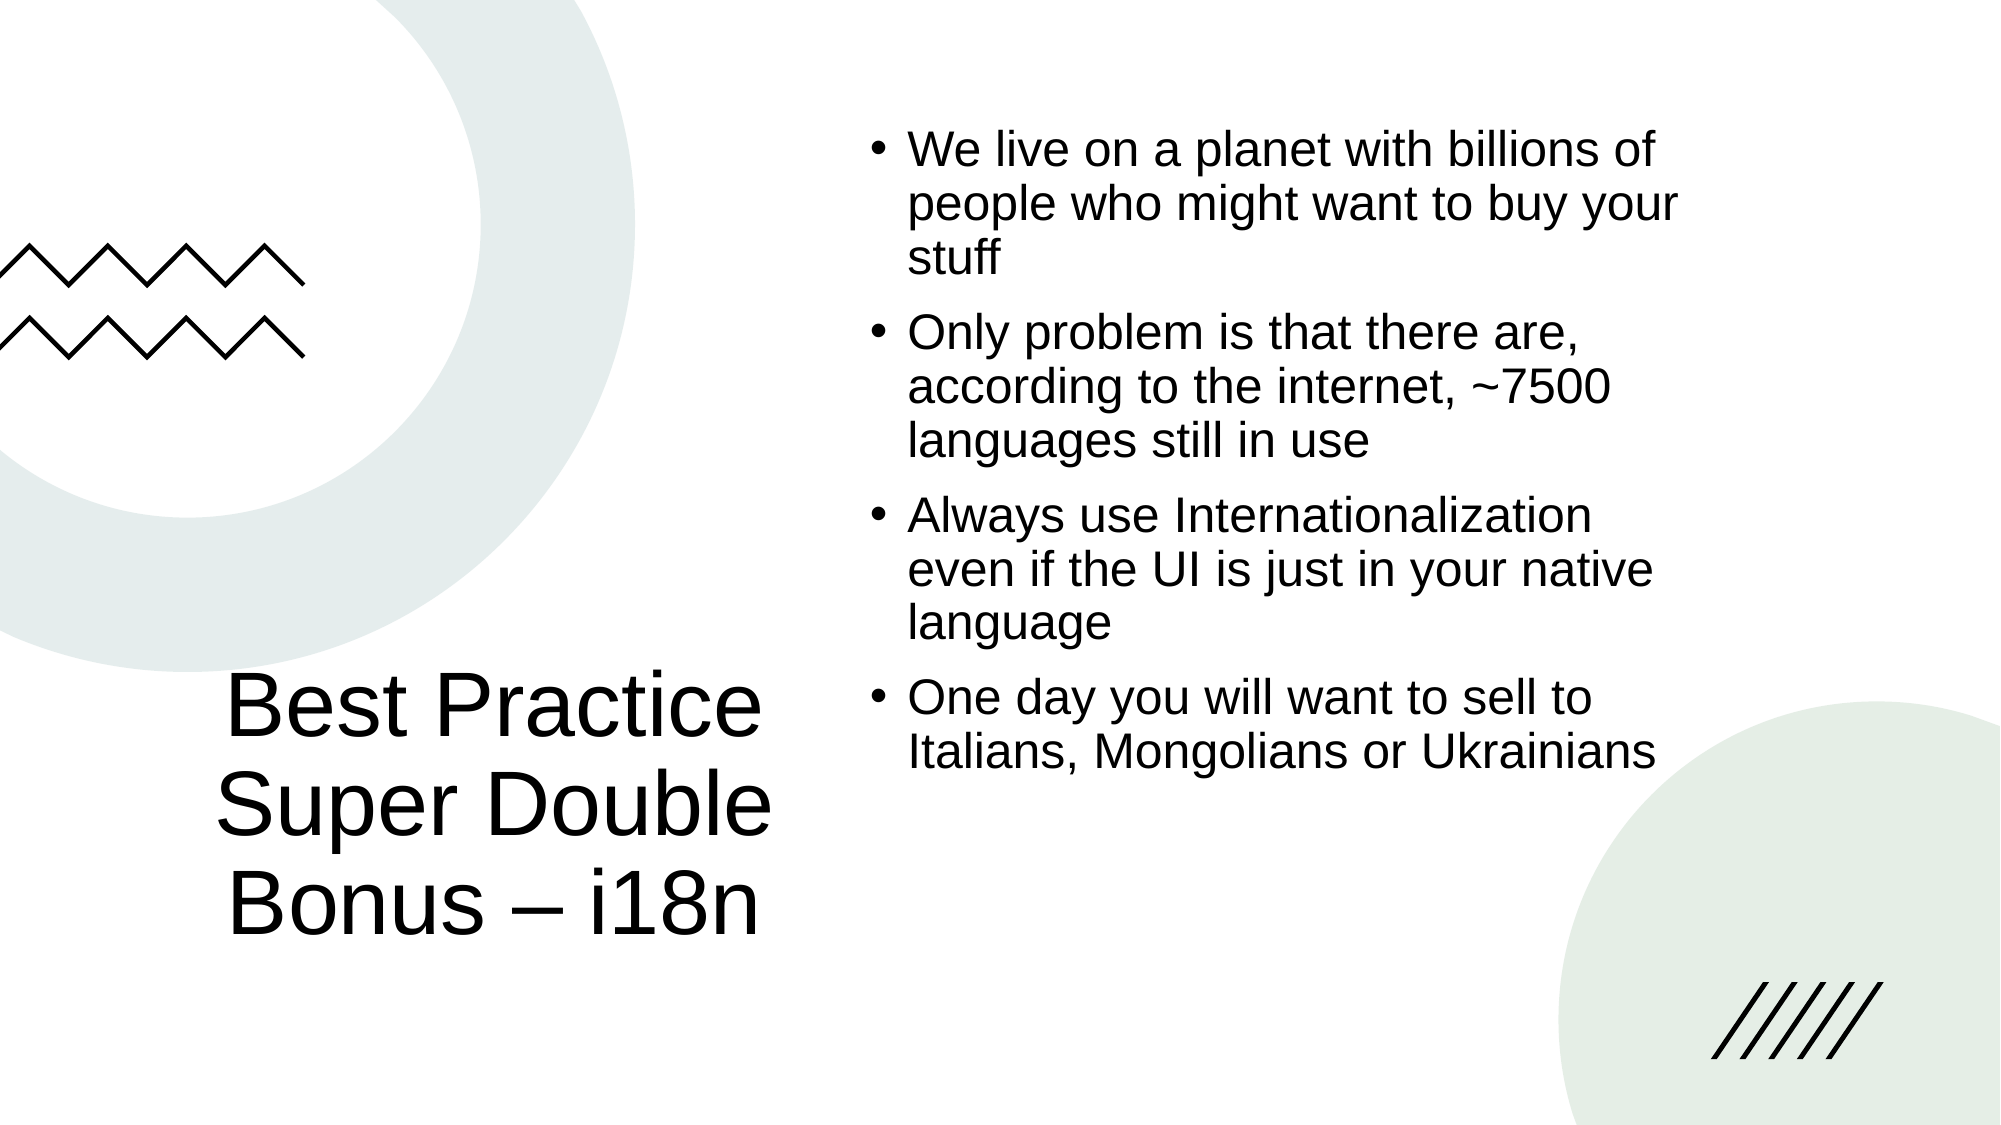

We live on a planet with billions of people who might want to buy your stuff
Only problem is that there are, according to the internet, ~7500 languages still in use
Always use Internationalization even if the UI is just in your native language
One day you will want to sell to Italians, Mongolians or Ukrainians

# Best Practice Super Double Bonus – i18n